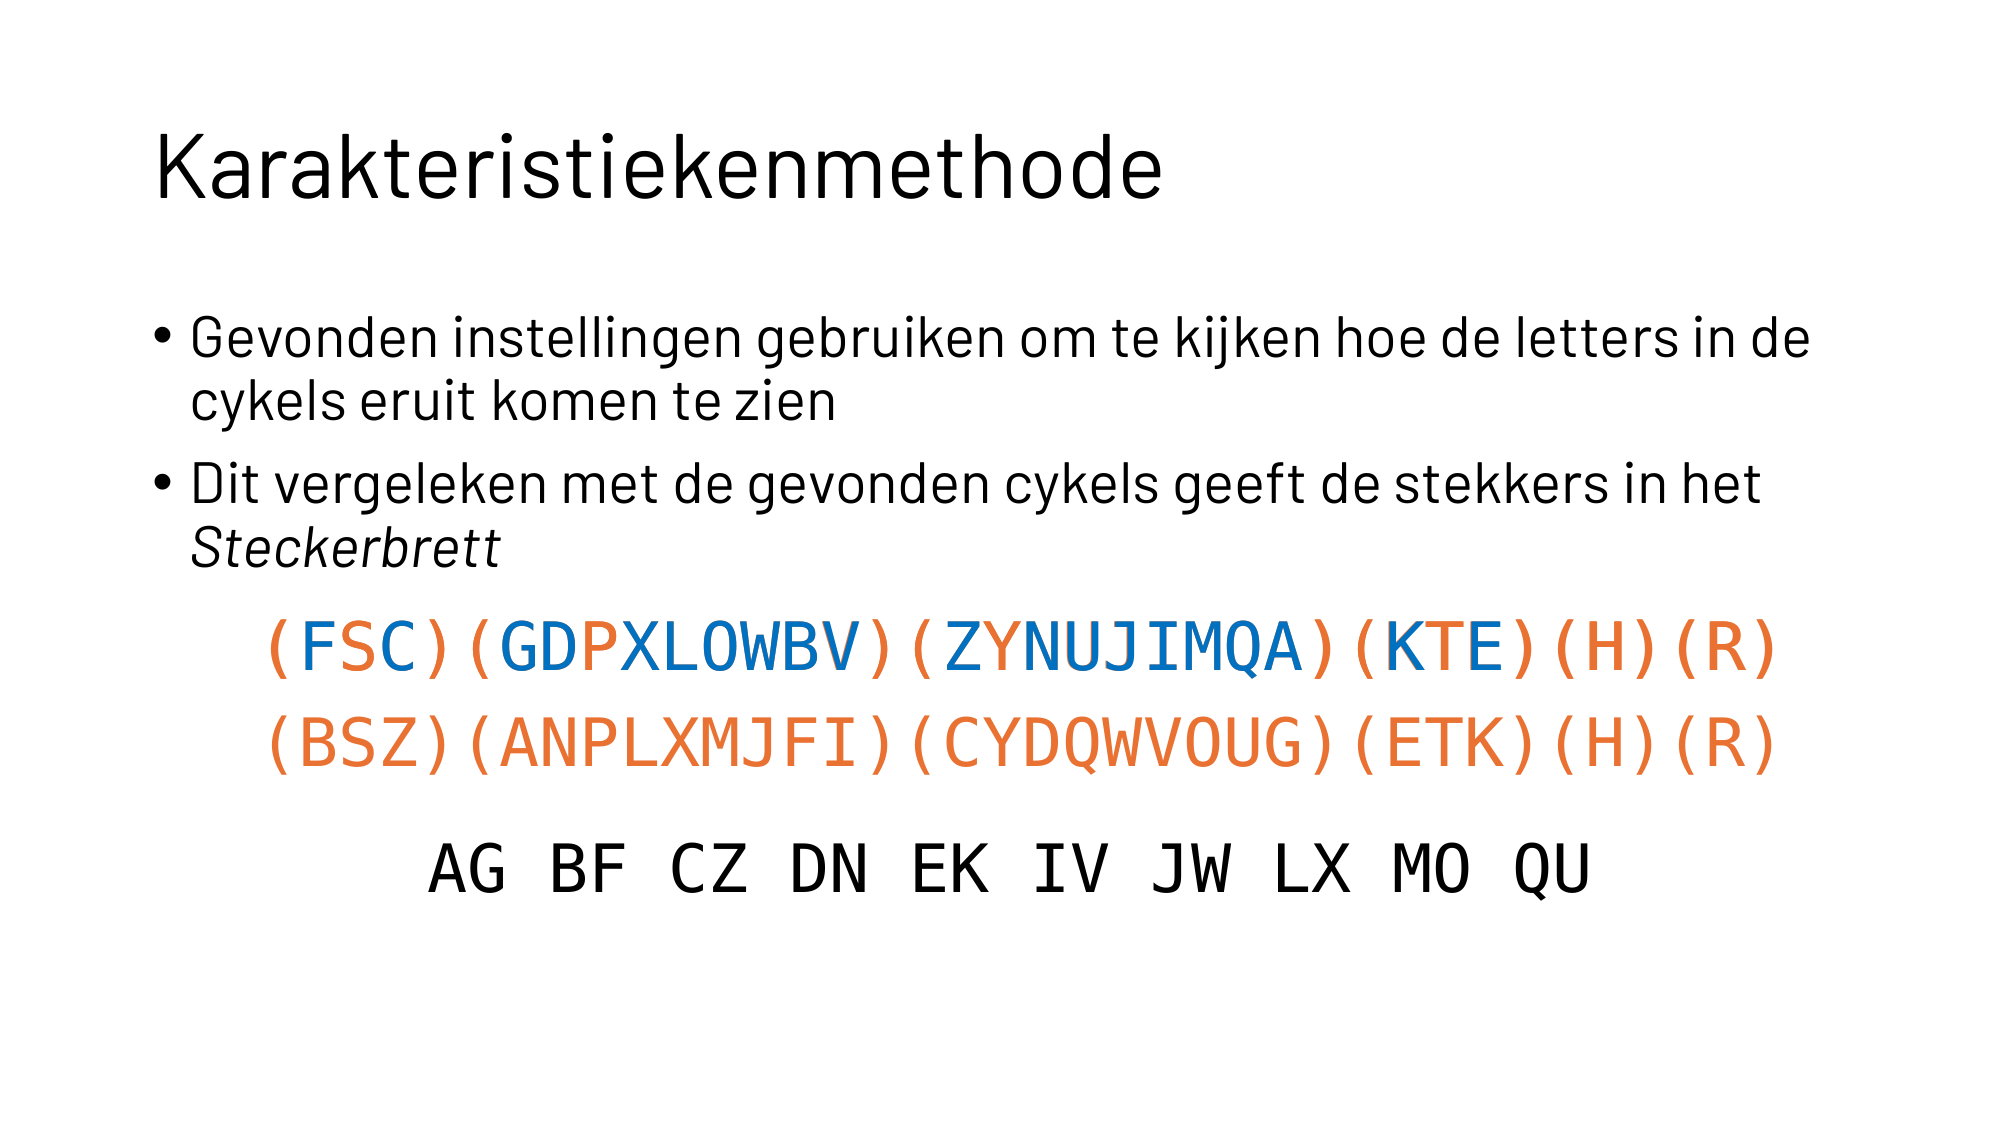

# Karakteristiekenmethode
Gevonden instellingen gebruiken om te kijken hoe de letters in de cykels eruit komen te zien
Dit vergeleken met de gevonden cykels geeft de stekkers in het Steckerbrett
(FSC)(GDPXLOWBV)(ZYNUJIMQA)(KTE)(H)(R)
(FSC)(GDPXLOWBV)(ZYNUJIMQA)(KTE)(H)(R)
(BSZ)(ANPLXMJFI)(CYDQWVOUG)(ETK)(H)(R)
AG BF CZ DN EK IV JW LX MO QU